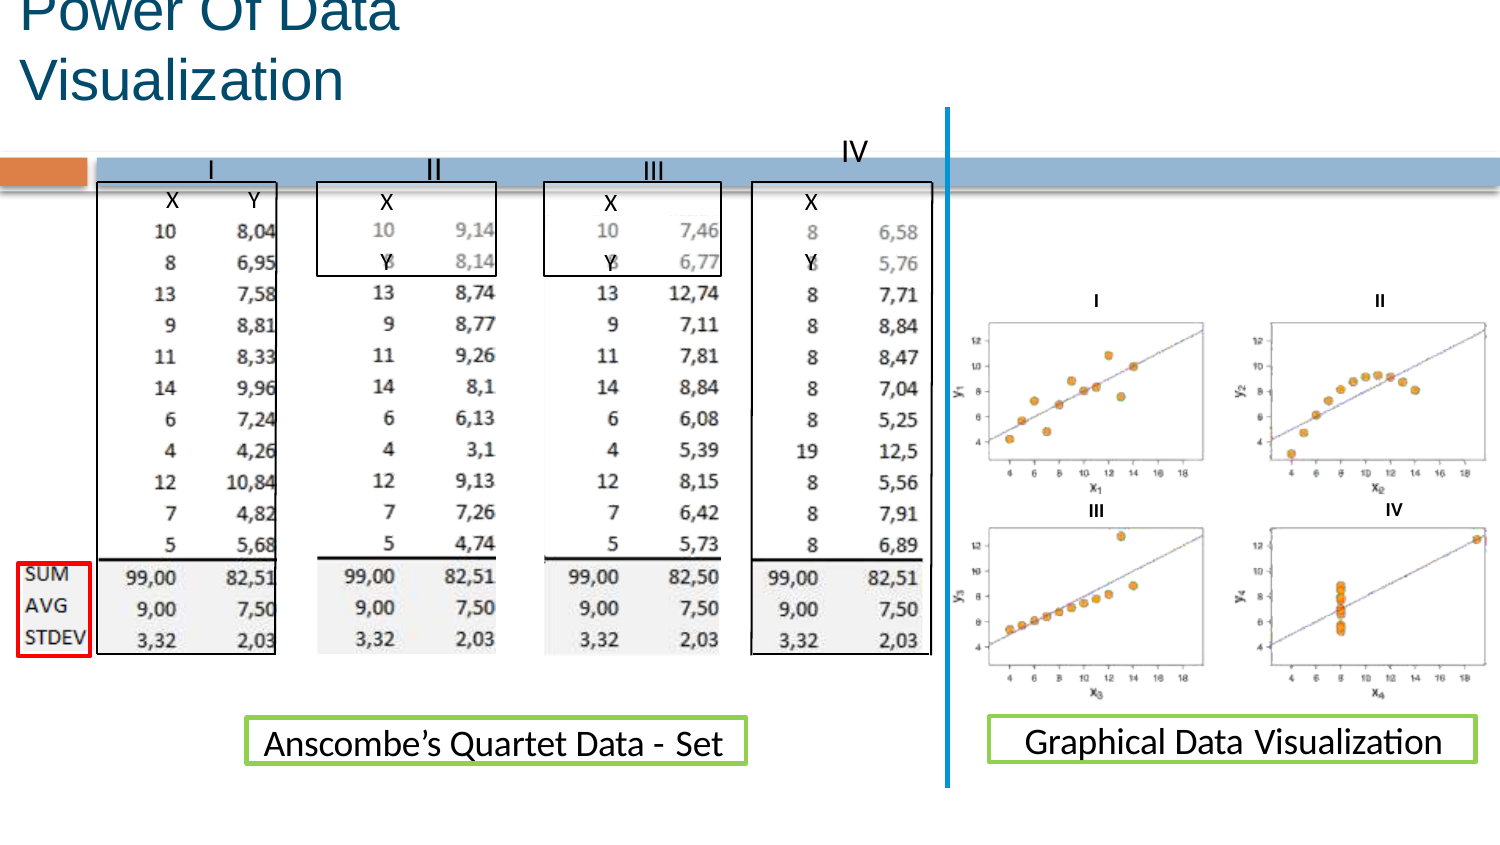

# Power Of Data Visualization

IV
I	II	III
X	Y

X	Y
X	Y

X	Y

I
II

IV
III

Graphical Data Visualization
Anscombe’s Quartet Data - Set